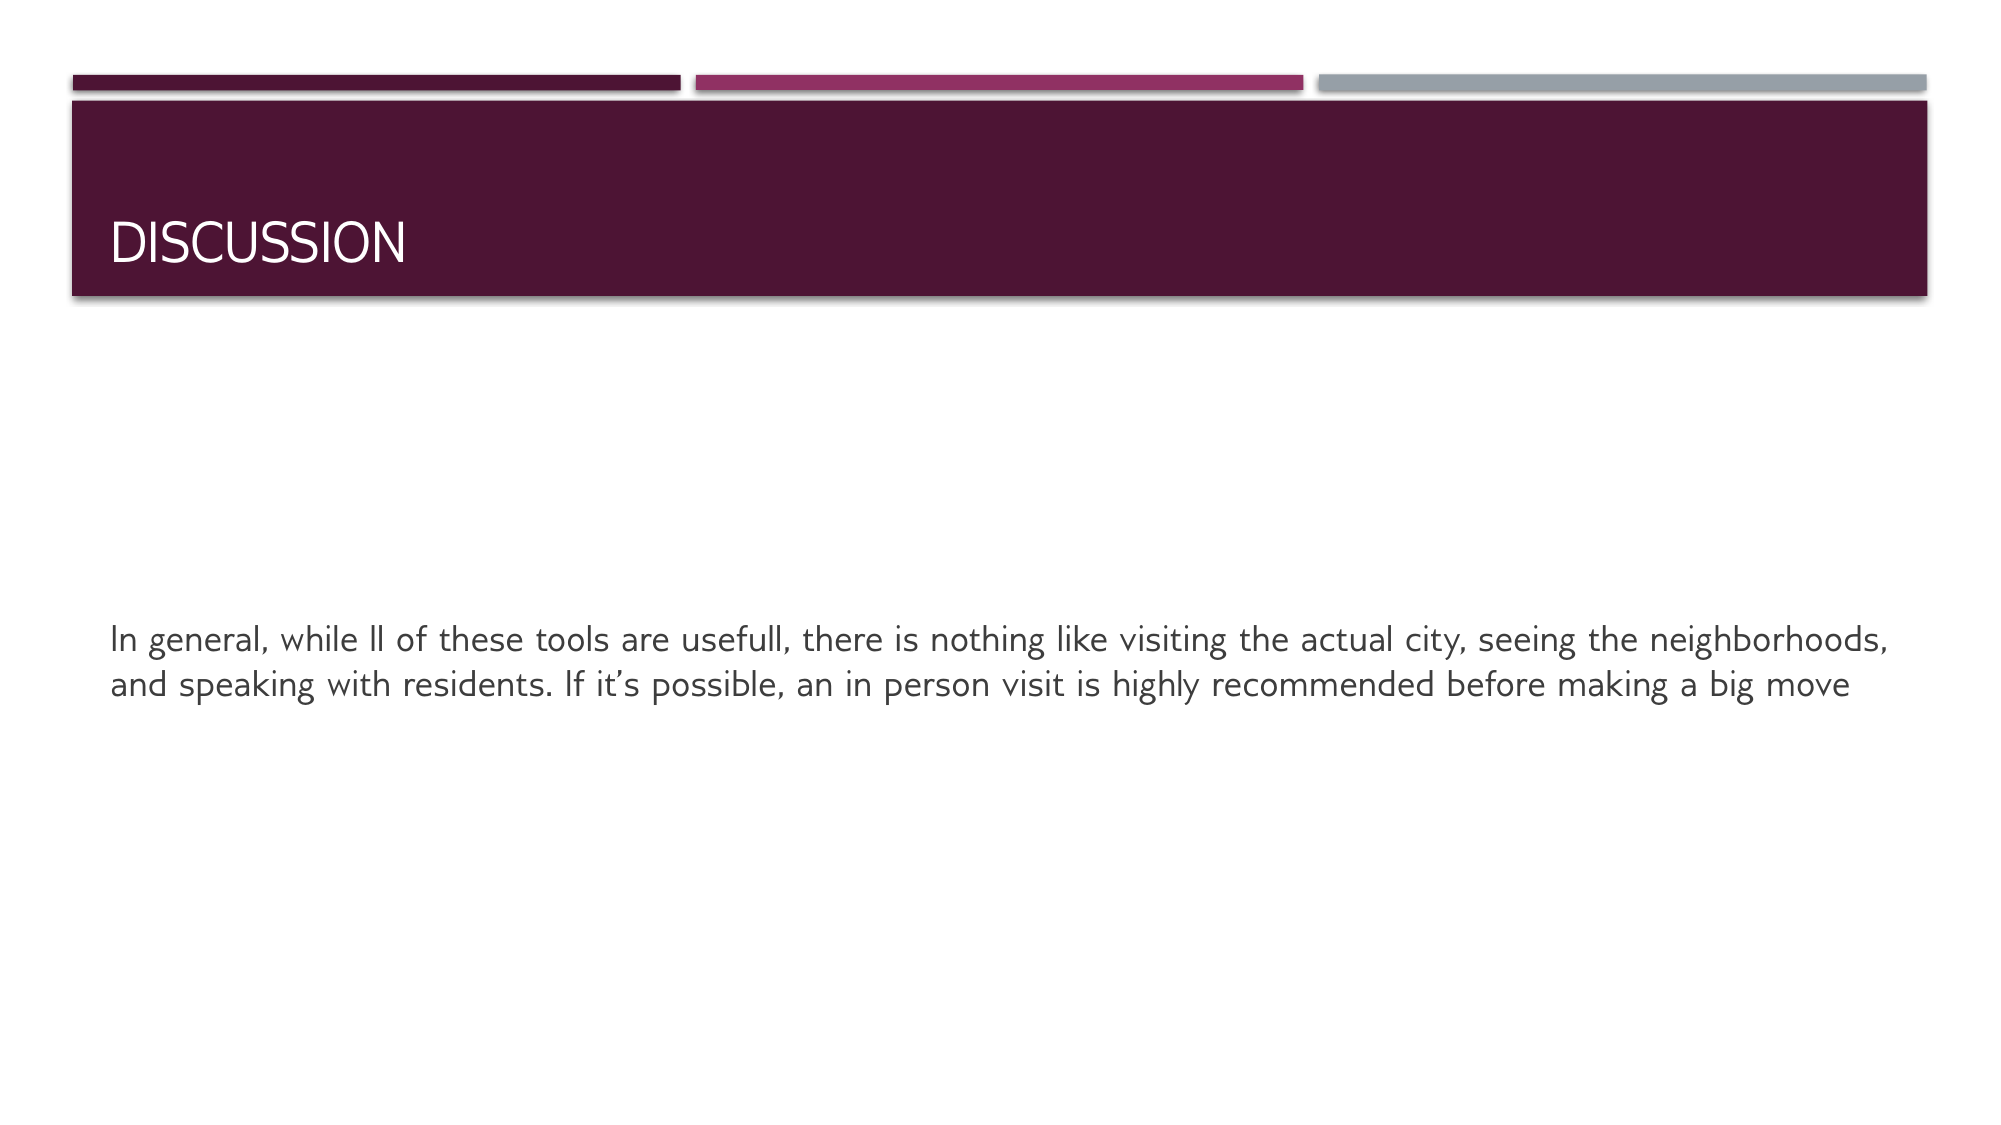

# DISCUSSION
In general, while ll of these tools are usefull, there is nothing like visiting the actual city, seeing the neighborhoods, and speaking with residents. If it’s possible, an in person visit is highly recommended before making a big move